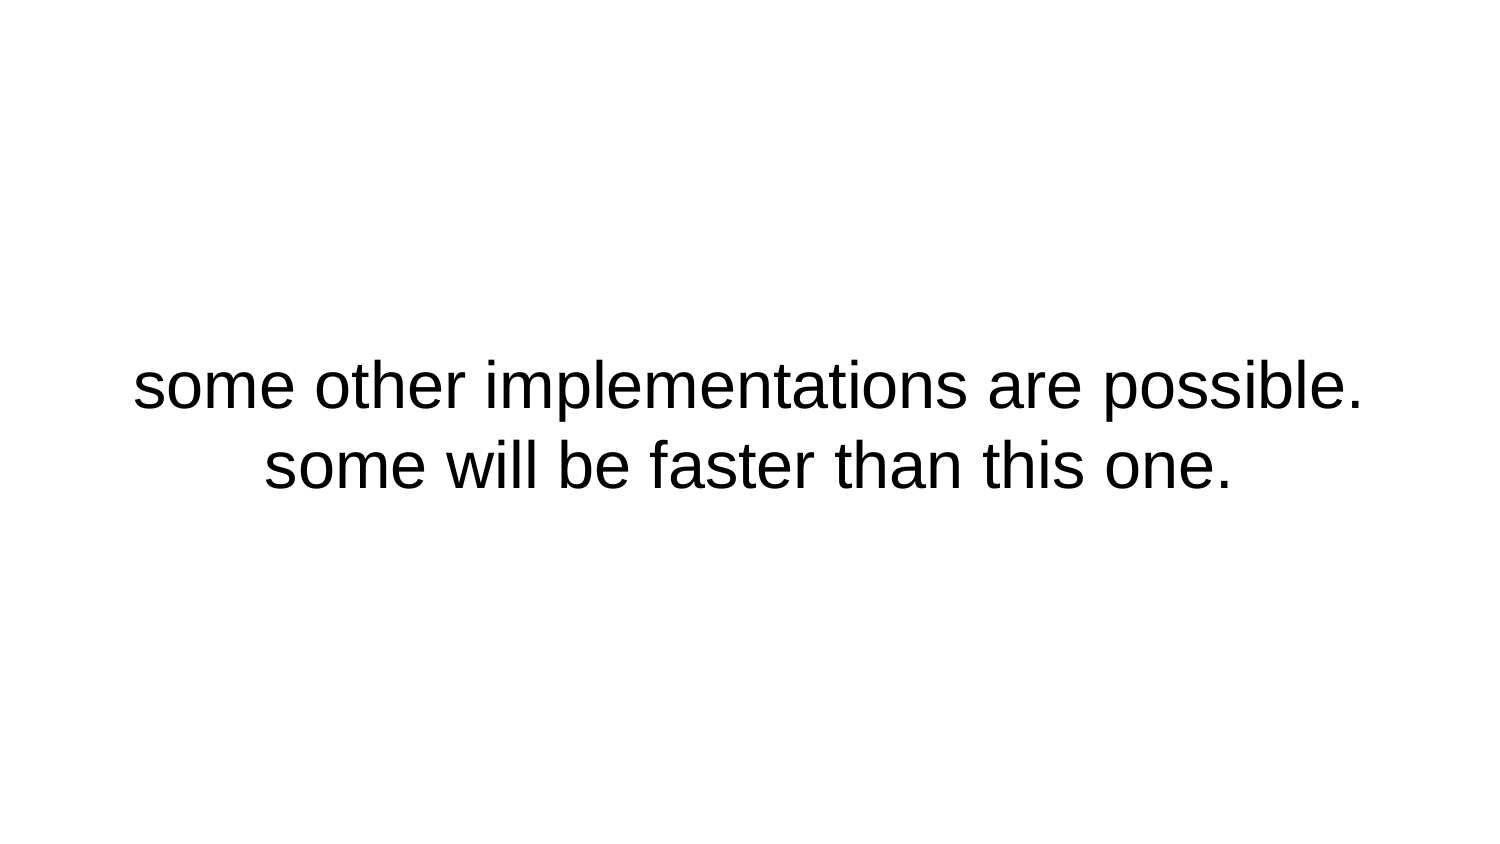

# some other implementations are possible. some will be faster than this one.